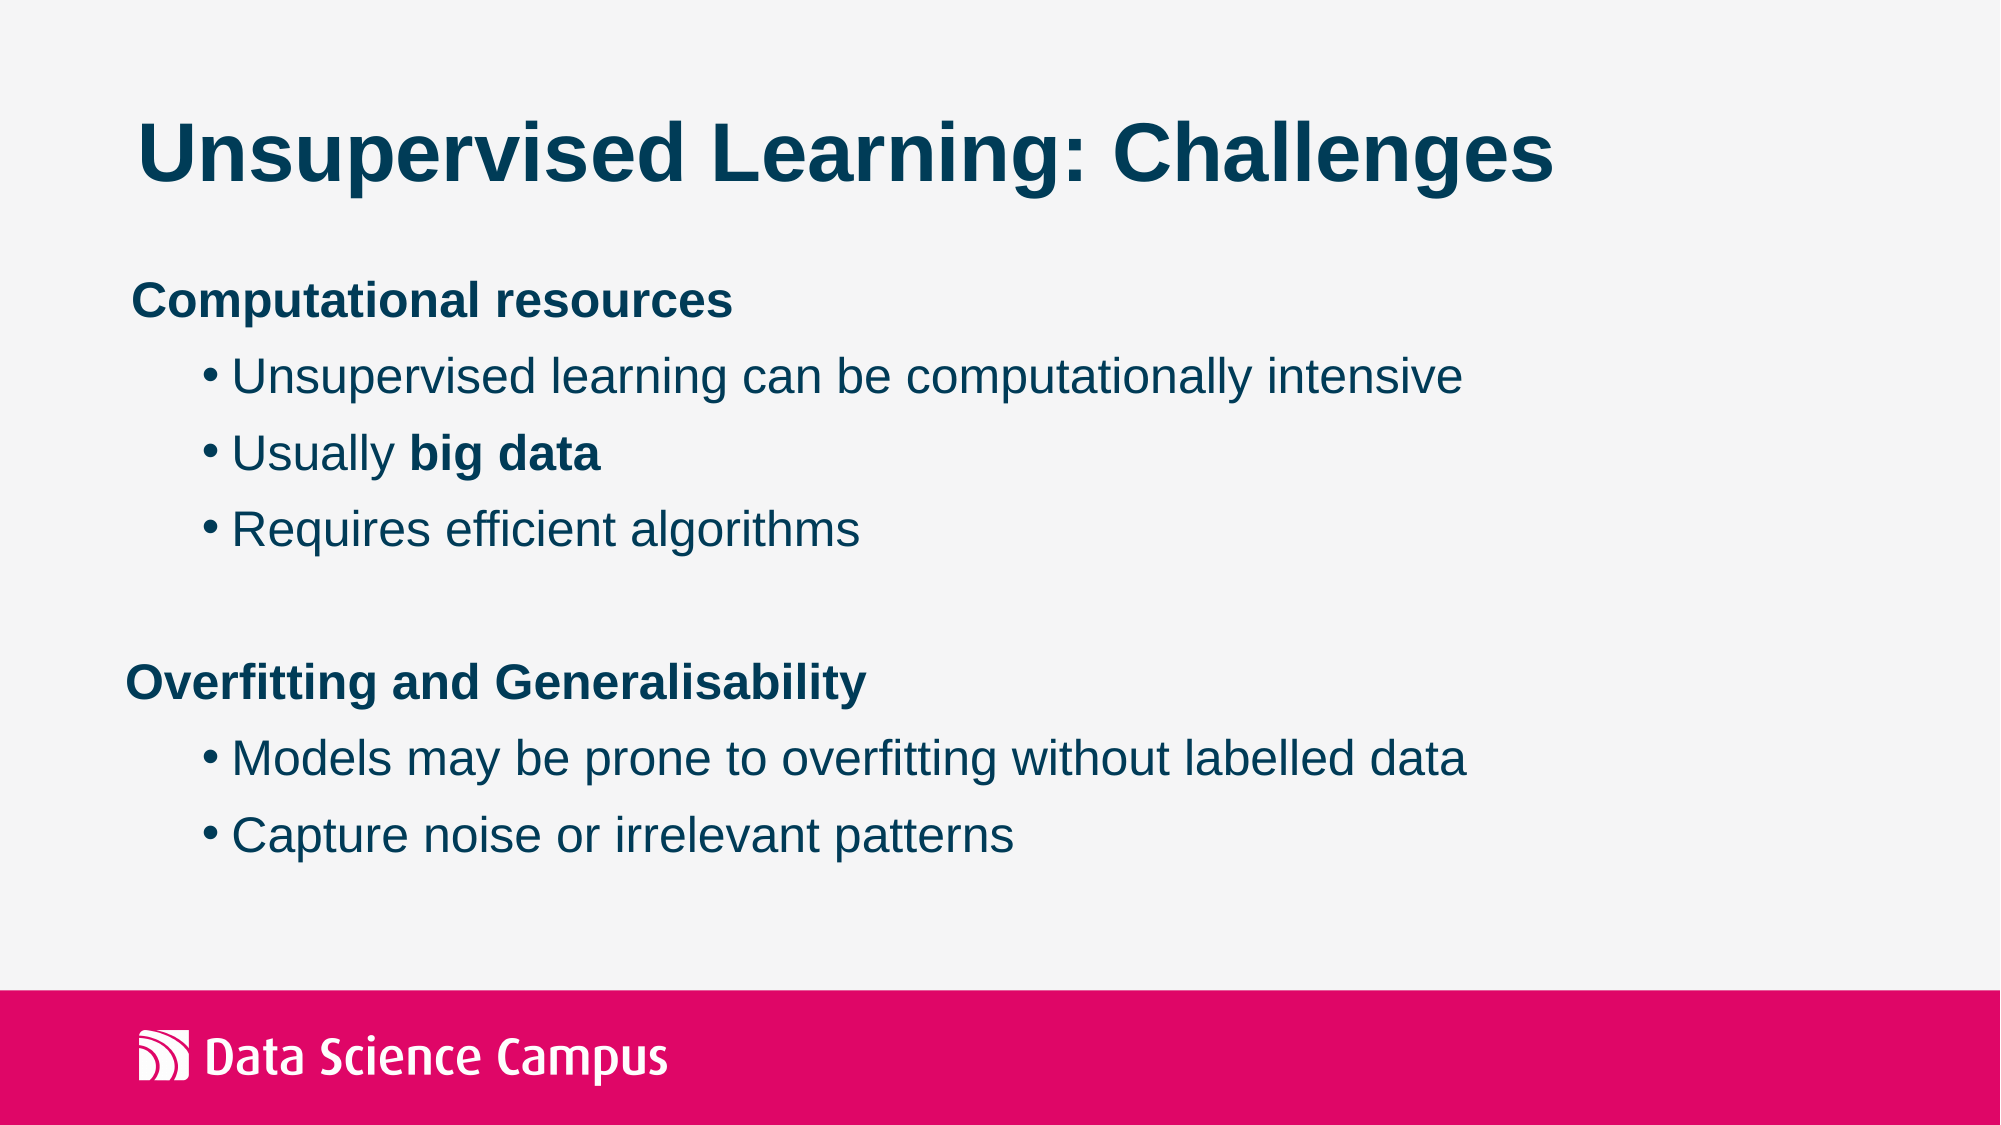

# Unsupervised Learning: Challenges
Computational resources
Unsupervised learning can be computationally intensive
Usually big data
Requires efficient algorithms

Overfitting and Generalisability
Models may be prone to overfitting without labelled data
Capture noise or irrelevant patterns